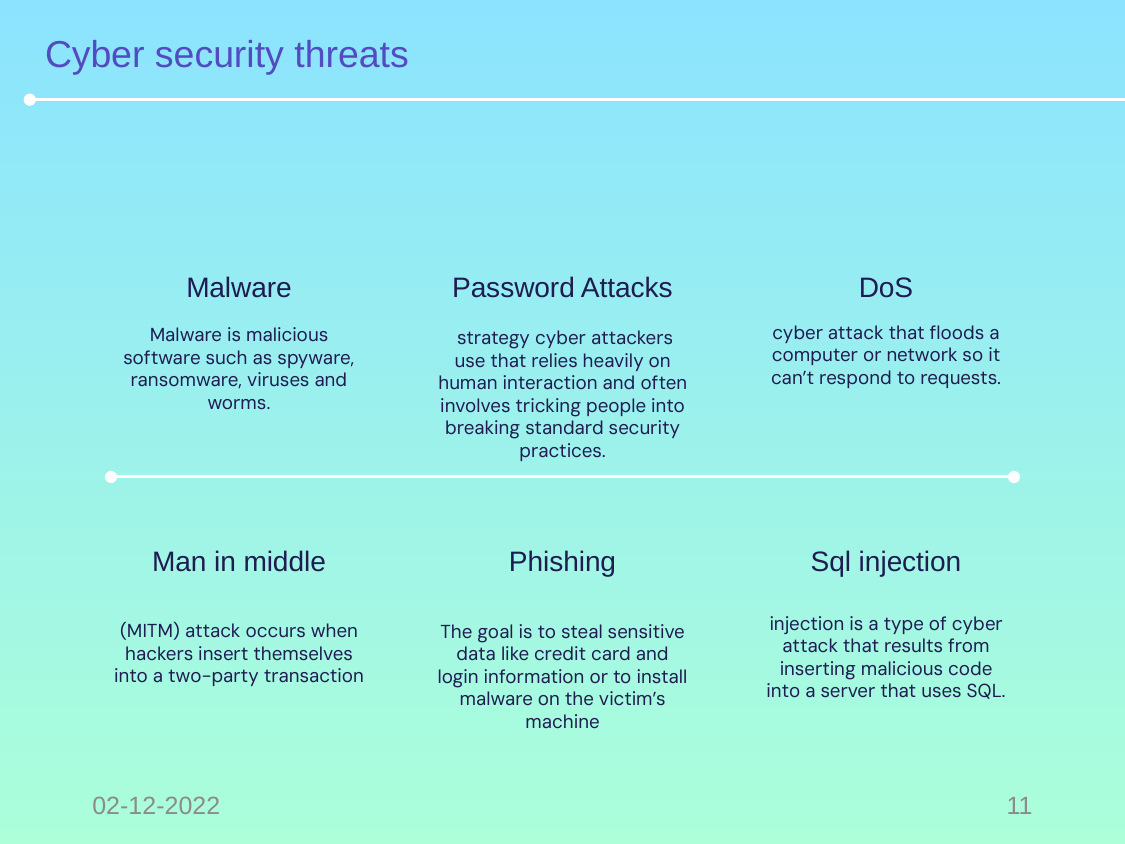

# Cyber security threats
Malware
DoS
Password Attacks
cyber attack that floods a computer or network so it can’t respond to requests.

Malware is malicious software such as spyware, ransomware, viruses and worms.
 strategy cyber attackers use that relies heavily on human interaction and often involves tricking people into breaking standard security practices.
Man in middle
Phishing
Sql injection
injection is a type of cyber attack that results from inserting malicious code into a server that uses SQL.
(MITM) attack occurs when hackers insert themselves into a two-party transaction
The goal is to steal sensitive data like credit card and login information or to install malware on the victim’s machine
02-12-2022
11